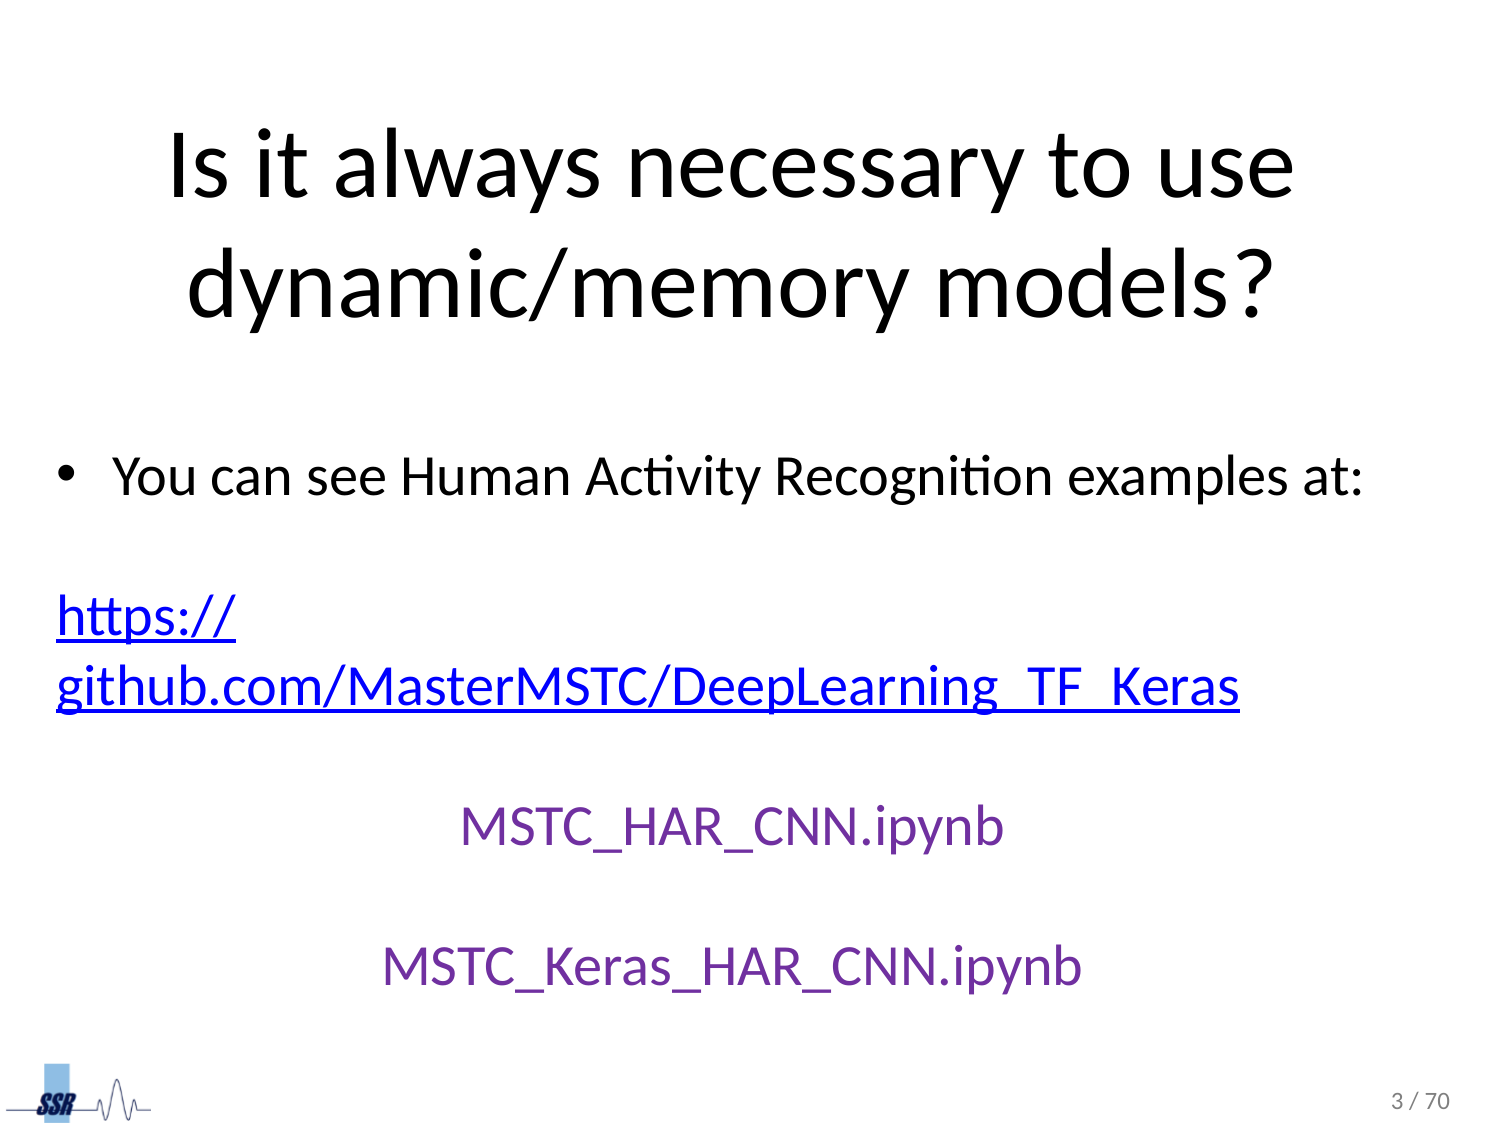

Is it always necessary to use dynamic/memory models?

You can see Human Activity Recognition examples at:

https://github.com/MasterMSTC/DeepLearning_TF_Keras

MSTC_HAR_CNN.ipynb

MSTC_Keras_HAR_CNN.ipynb